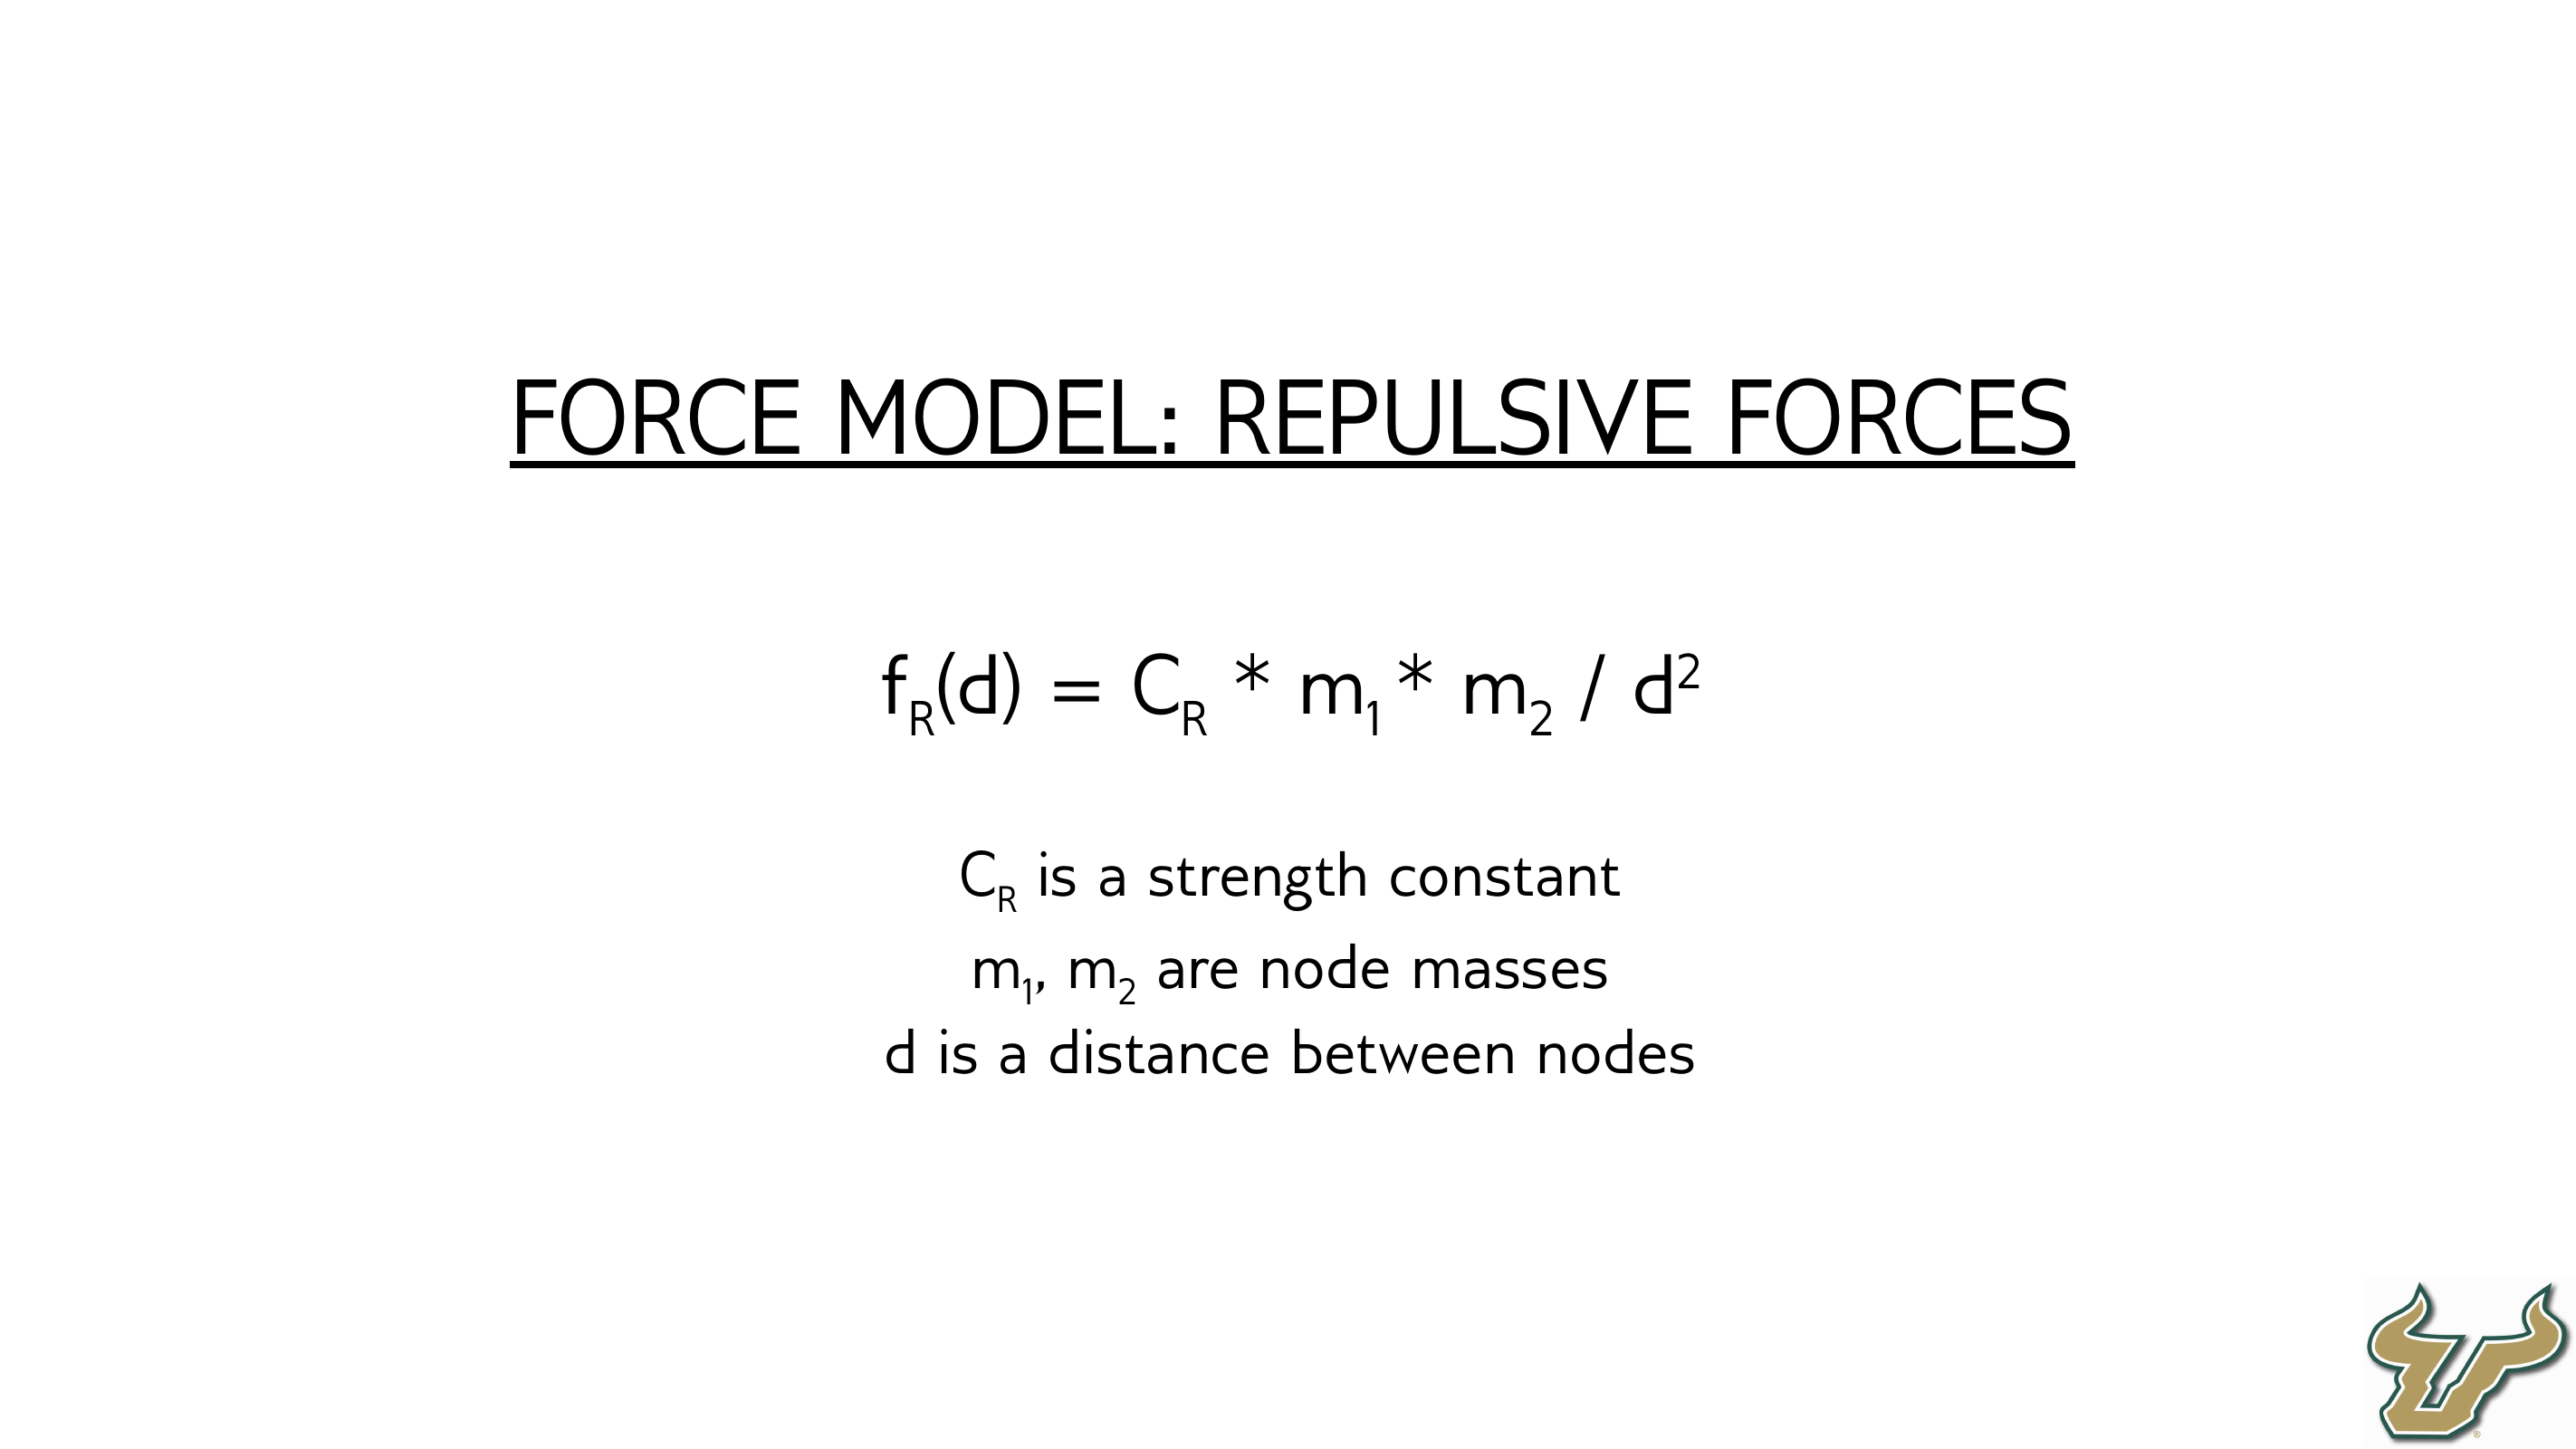

FORCE MODEL: Repulsive Forces

fR(d) = CR * m1 * m2 / d2

CR is a strength constant
m1, m2 are node masses
d is a distance between nodes